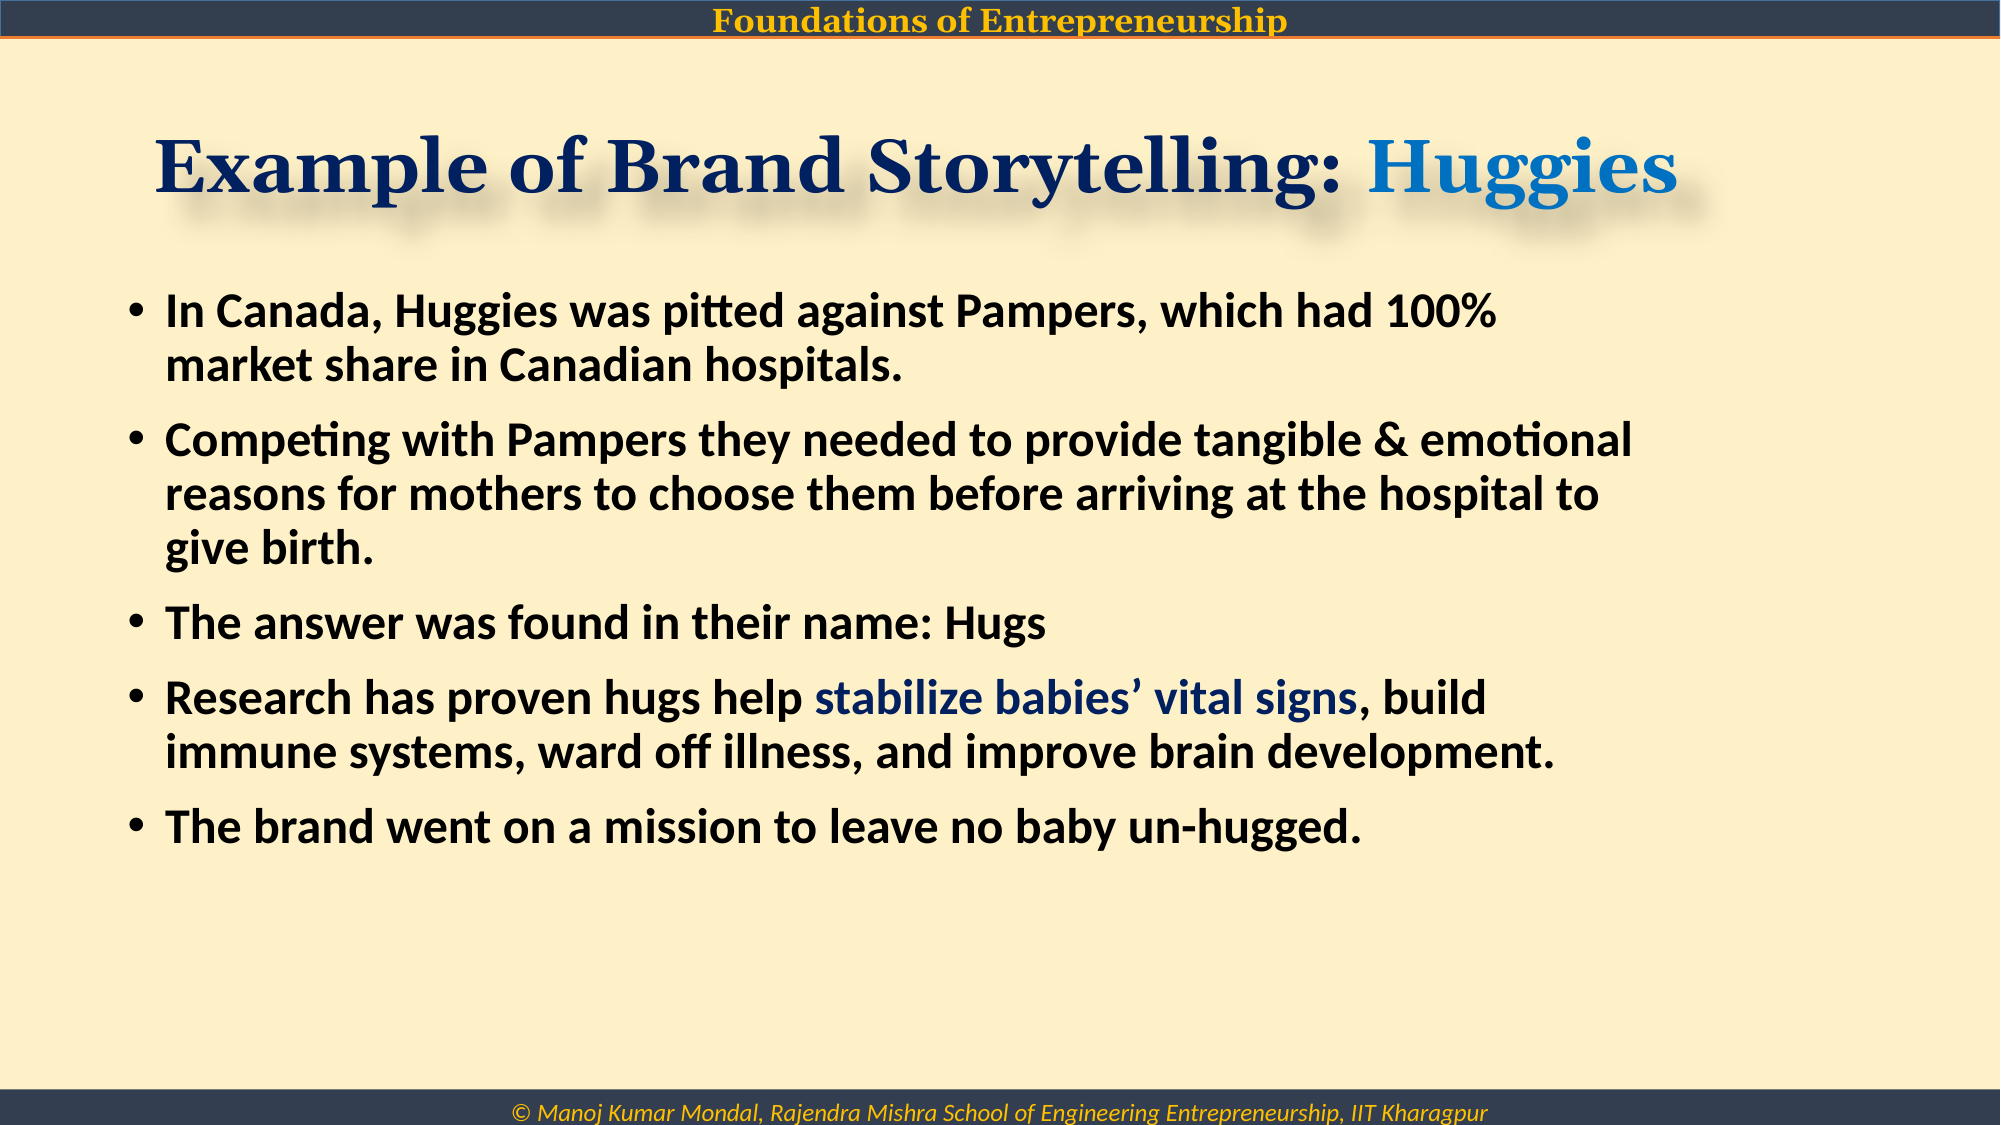

# Example of Brand Storytelling: Huggies
In Canada, Huggies was pitted against Pampers, which had 100% market share in Canadian hospitals.
Competing with Pampers they needed to provide tangible & emotional reasons for mothers to choose them before arriving at the hospital to give birth.
The answer was found in their name: Hugs
Research has proven hugs help stabilize babies’ vital signs, build immune systems, ward off illness, and improve brain development.
The brand went on a mission to leave no baby un-hugged.